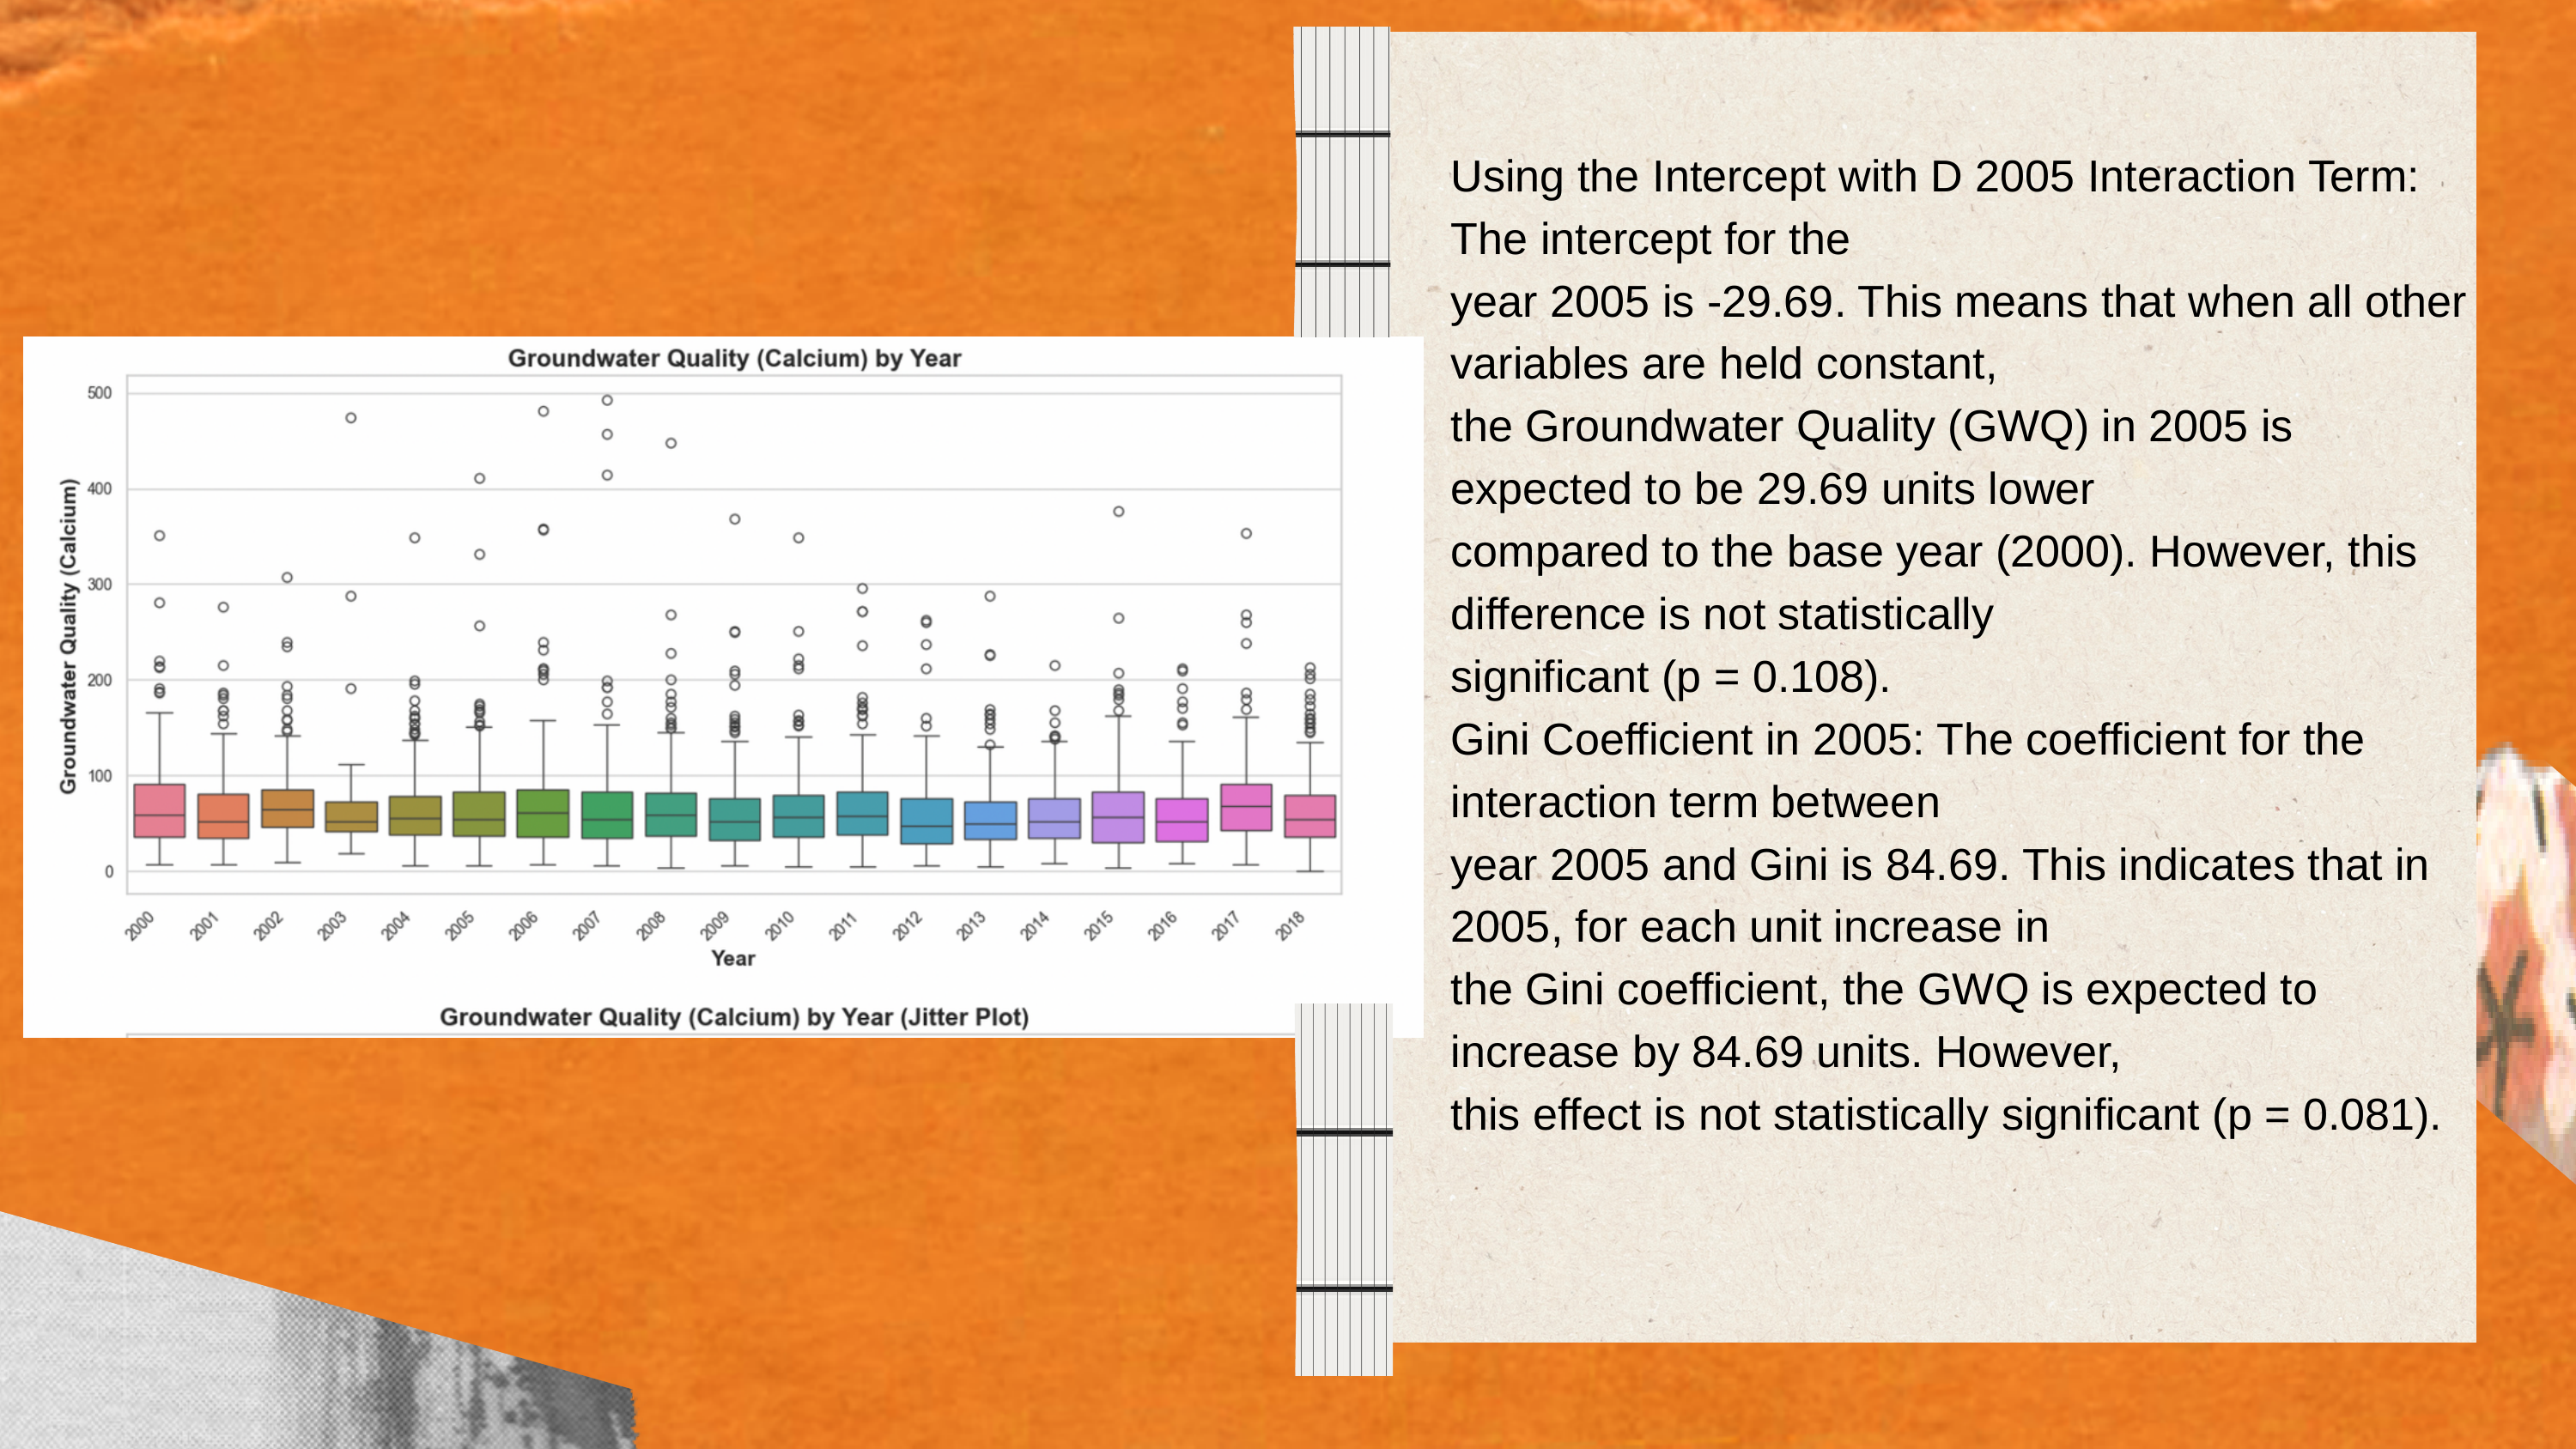

Using the Intercept with D 2005 Interaction Term: The intercept for the
year 2005 is -29.69. This means that when all other variables are held constant,
the Groundwater Quality (GWQ) in 2005 is expected to be 29.69 units lower
compared to the base year (2000). However, this difference is not statistically
significant (p = 0.108).
Gini Coefficient in 2005: The coefficient for the interaction term between
year 2005 and Gini is 84.69. This indicates that in 2005, for each unit increase in
the Gini coefficient, the GWQ is expected to increase by 84.69 units. However,
this effect is not statistically significant (p = 0.081).